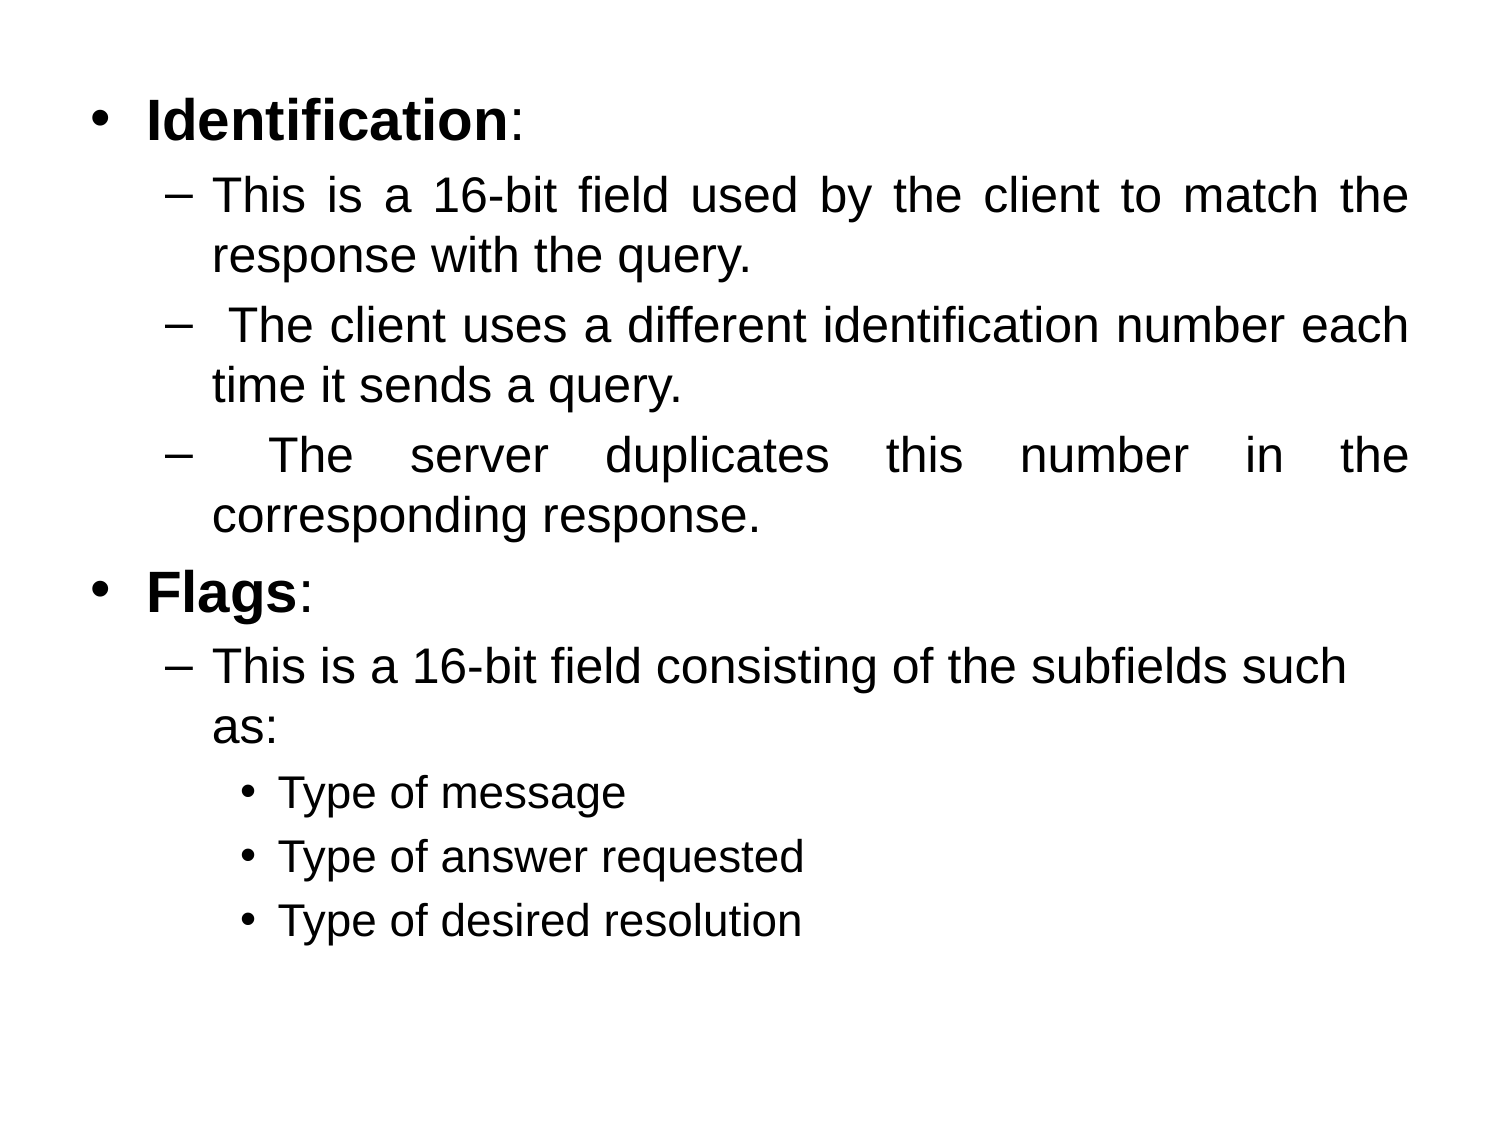

Identification:
This is a 16-bit field used by the client to match the response with the query.
 The client uses a different identification number each time it sends a query.
 The server duplicates this number in the corresponding response.
Flags:
This is a 16-bit field consisting of the subfields such as:
Type of message
Type of answer requested
Type of desired resolution